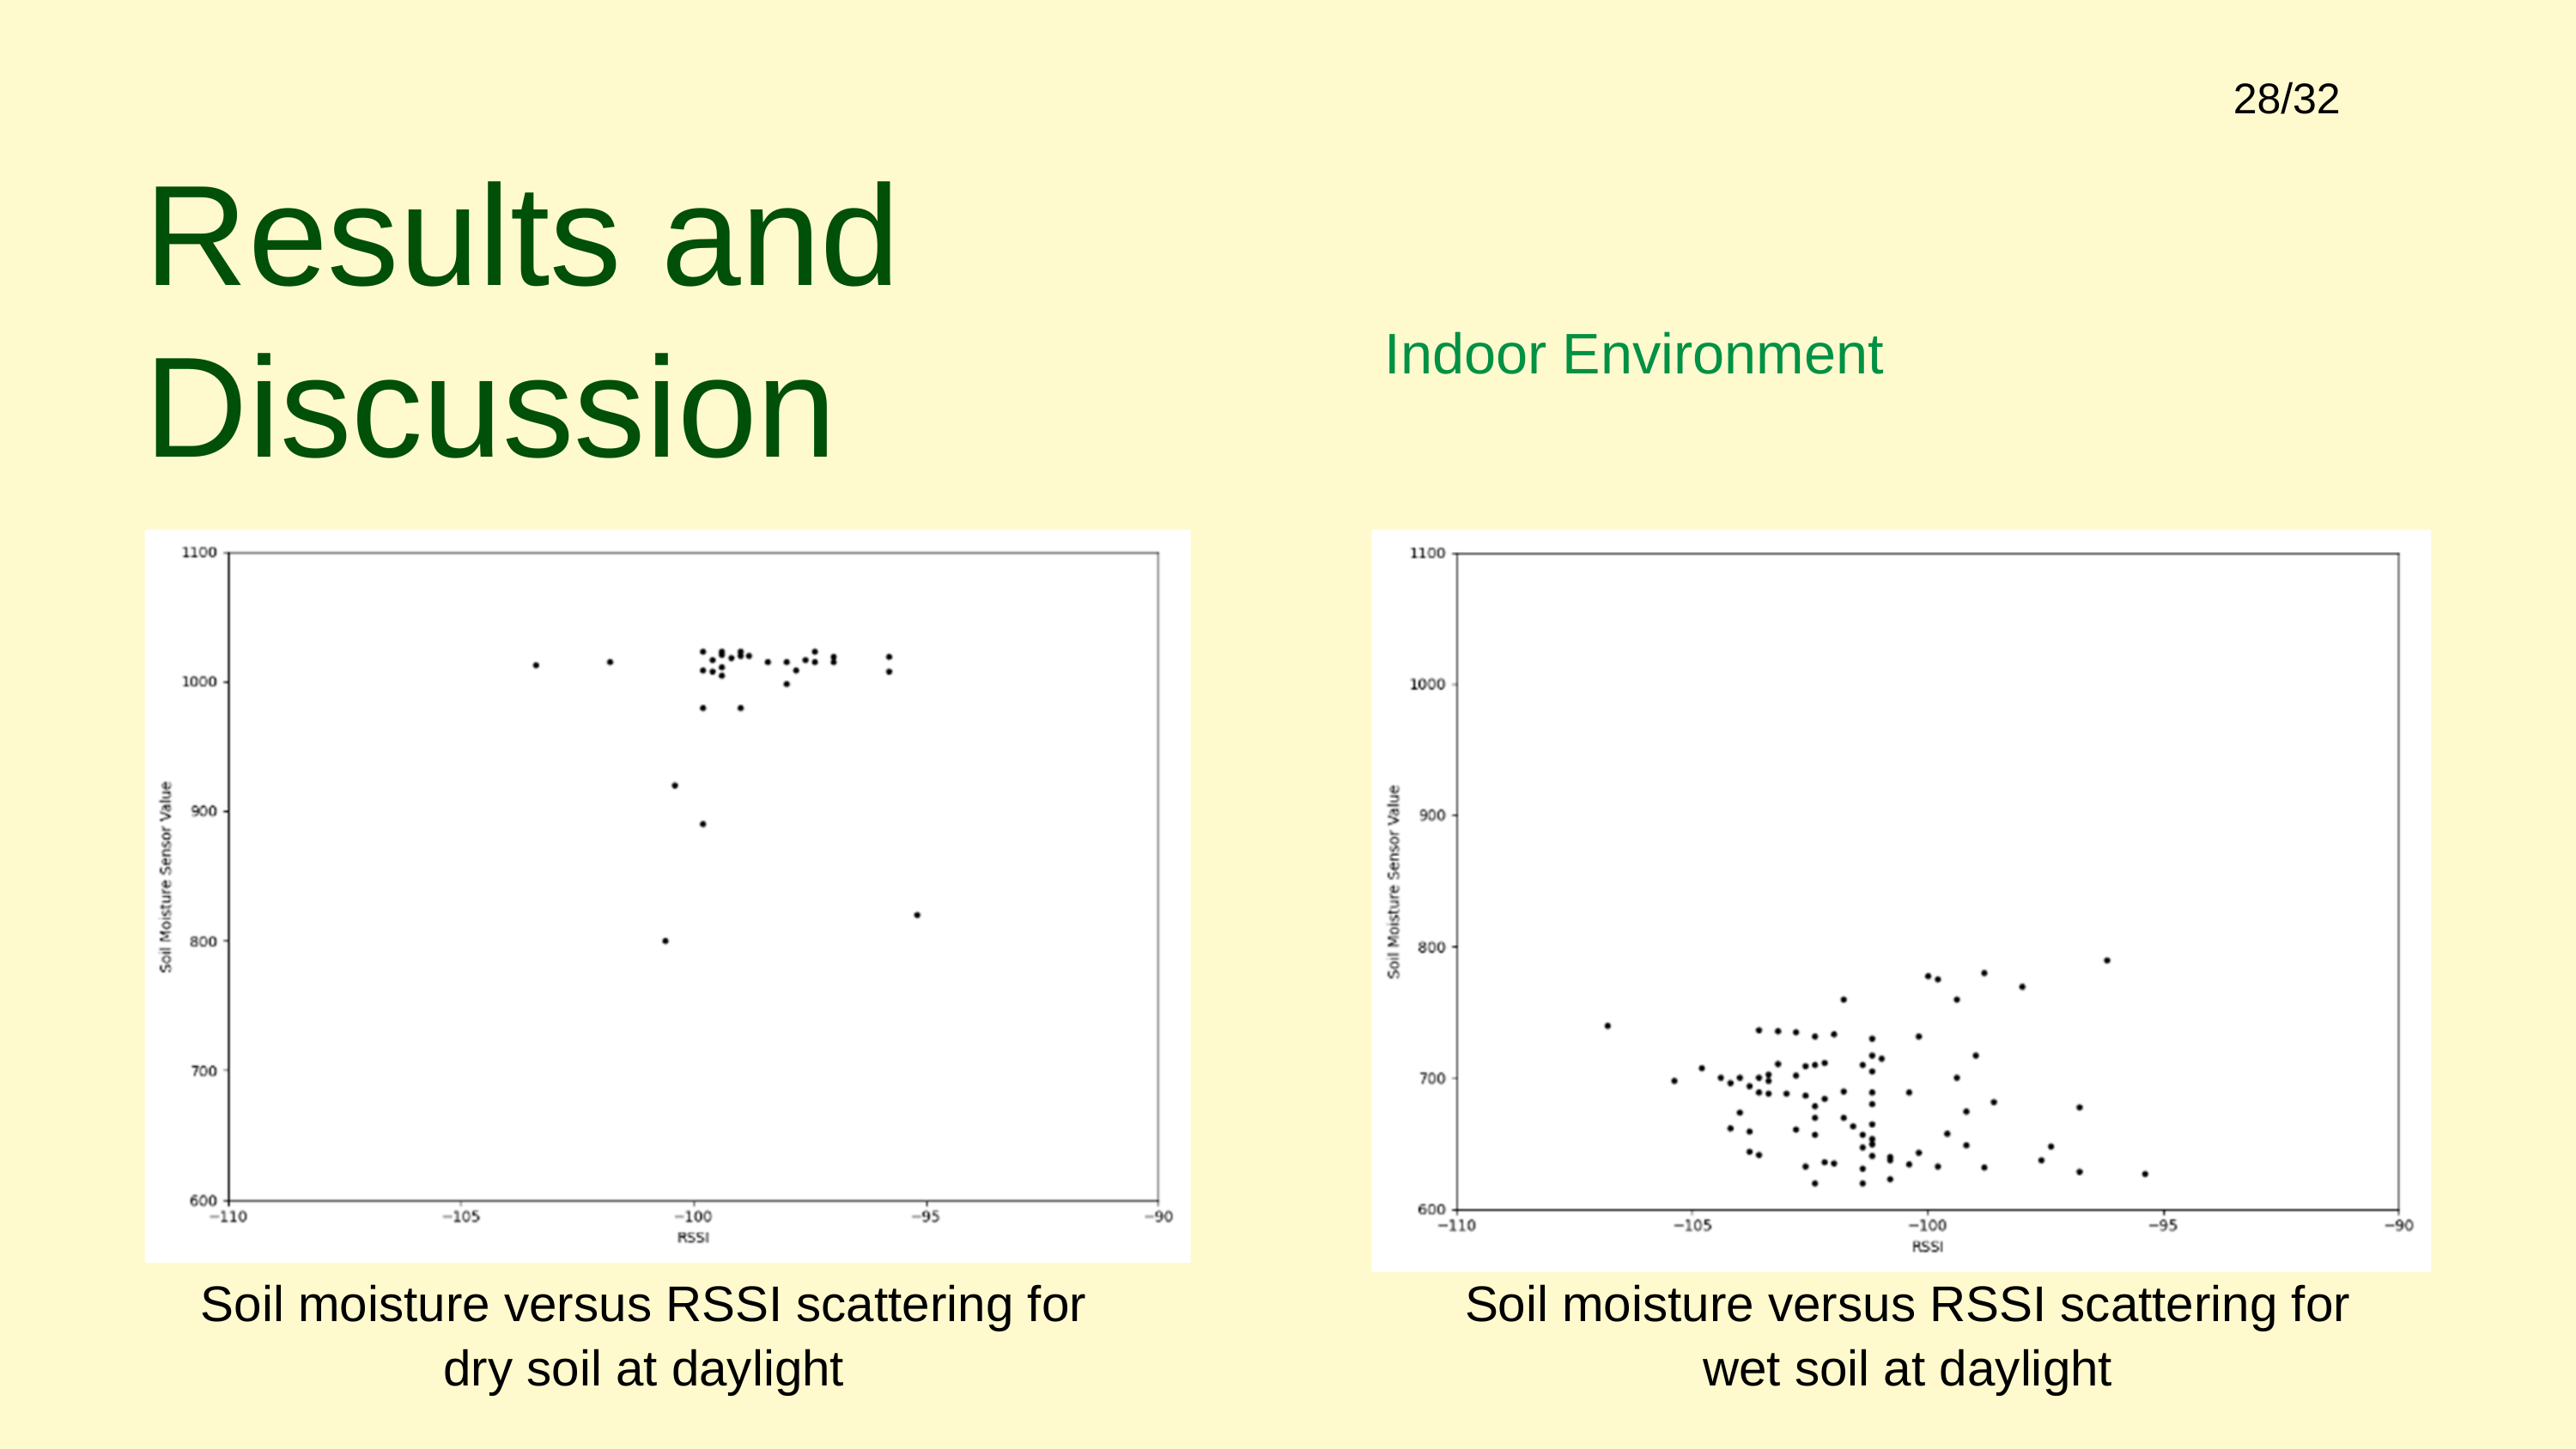

28/32
Results and Discussion
Indoor Environment

Soil moisture versus RSSI scattering for dry soil at daylight
Soil moisture versus RSSI scattering for wet soil at daylight